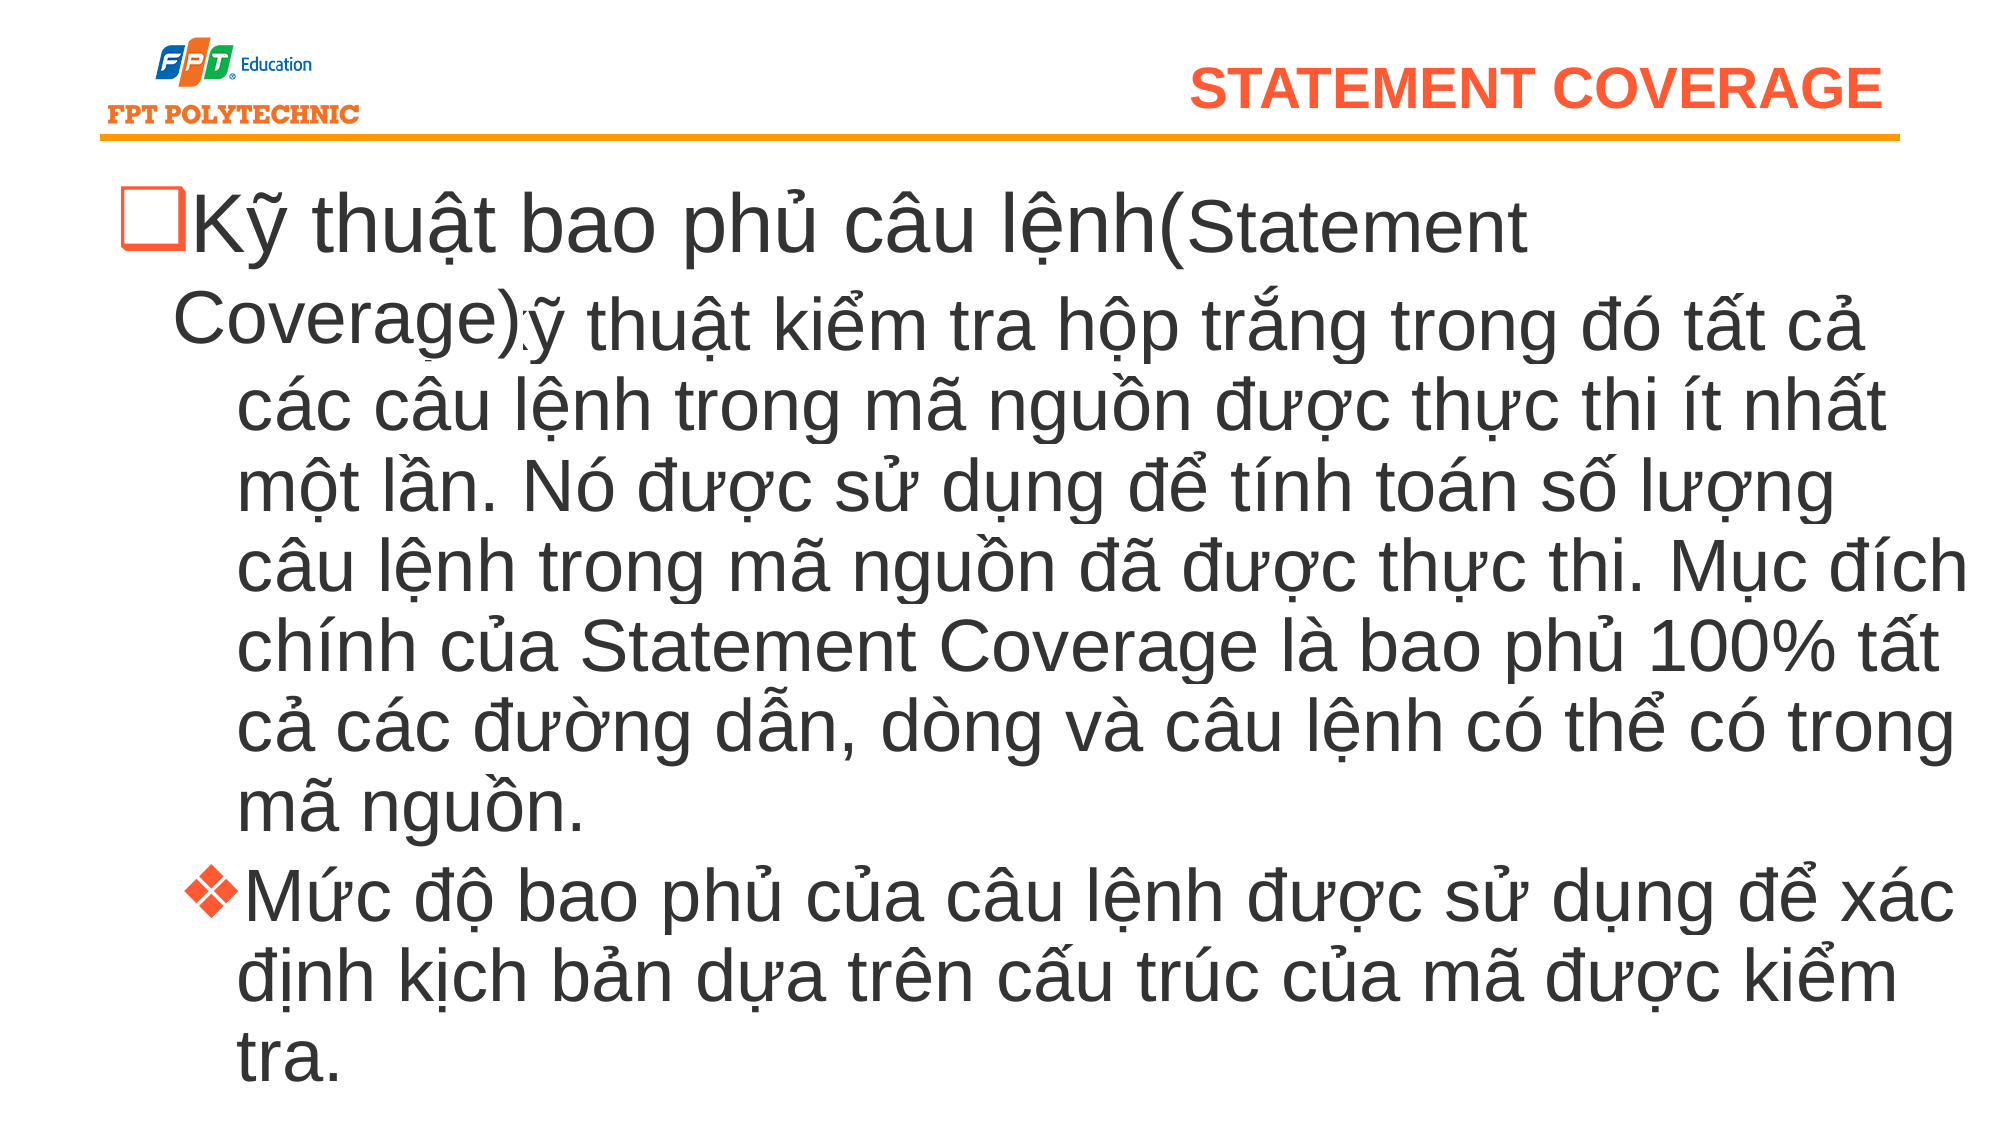

# statement coverage
Kỹ thuật bao phủ câu lệnh(Statement Coverage)
Là một kỹ thuật kiểm tra hộp trắng trong đó tất cả các câu lệnh trong mã nguồn được thực thi ít nhất một lần. Nó được sử dụng để tính toán số lượng câu lệnh trong mã nguồn đã được thực thi. Mục đích chính của Statement Coverage là bao phủ 100% tất cả các đường dẫn, dòng và câu lệnh có thể có trong mã nguồn.
Mức độ bao phủ của câu lệnh được sử dụng để xác định kịch bản dựa trên cấu trúc của mã được kiểm tra.